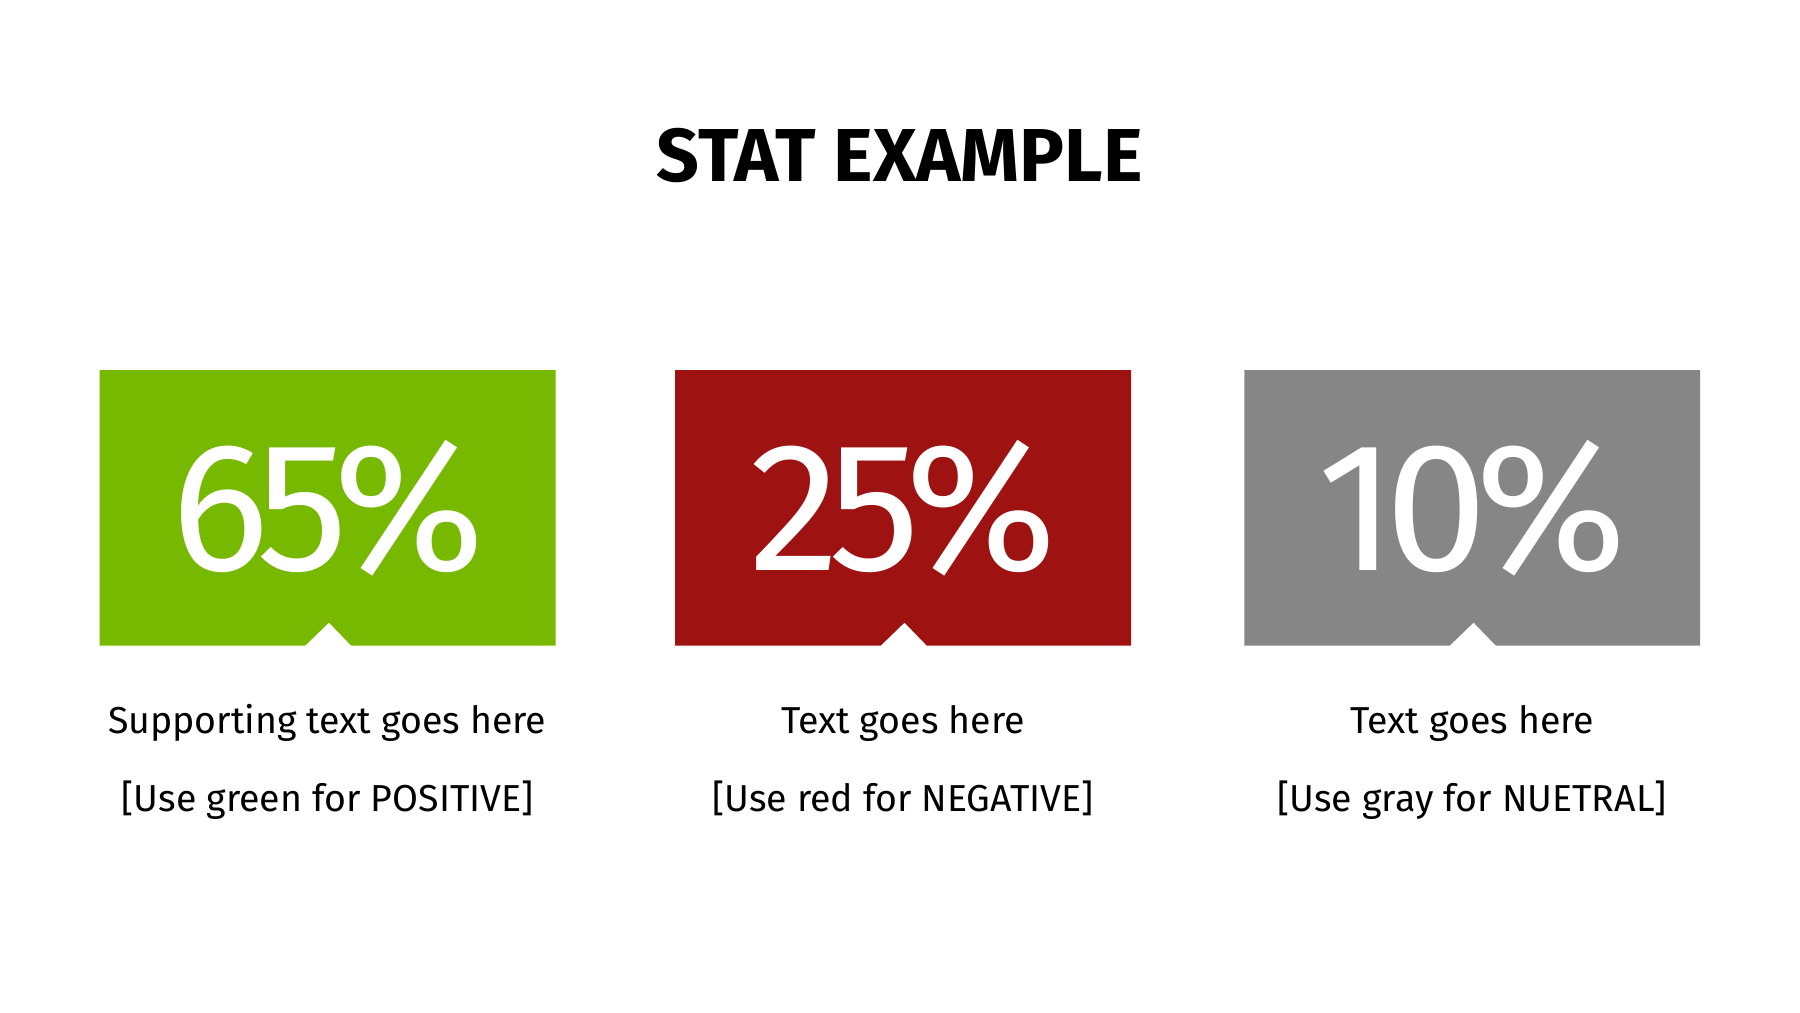

# Stat example

65%
25%
10%
Supporting text goes here
[Use green for POSITIVE]
Text goes here
[Use red for NEGATIVE]
Text goes here
[Use gray for NUETRAL]